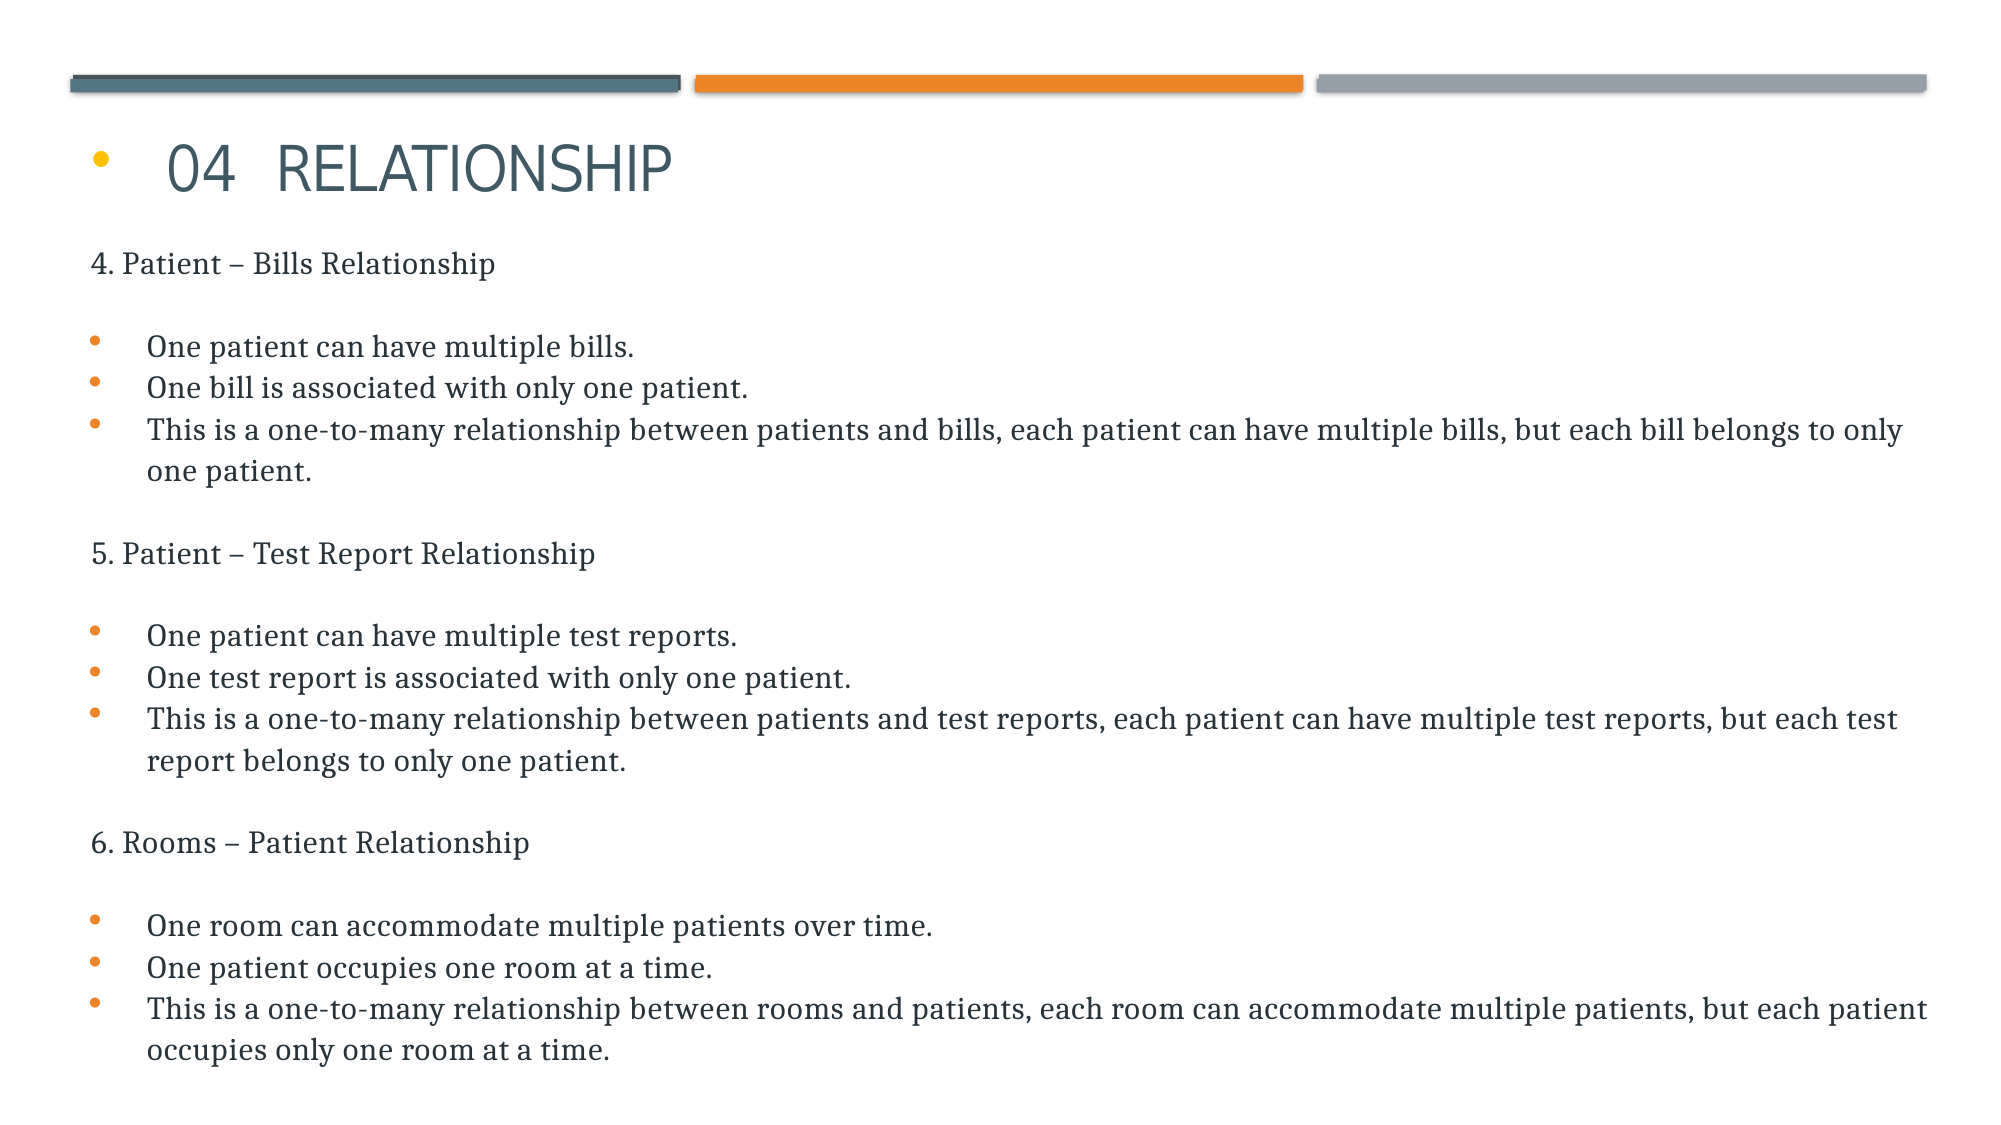

# 04  relationship
4. Patient – Bills Relationship

One patient can have multiple bills.
One bill is associated with only one patient.
This is a one-to-many relationship between patients and bills, each patient can have multiple bills, but each bill belongs to only one patient.

5. Patient – Test Report Relationship

One patient can have multiple test reports.
One test report is associated with only one patient.
This is a one-to-many relationship between patients and test reports, each patient can have multiple test reports, but each test report belongs to only one patient.

6. Rooms – Patient Relationship

One room can accommodate multiple patients over time.
One patient occupies one room at a time.
This is a one-to-many relationship between rooms and patients, each room can accommodate multiple patients, but each patient occupies only one room at a time.